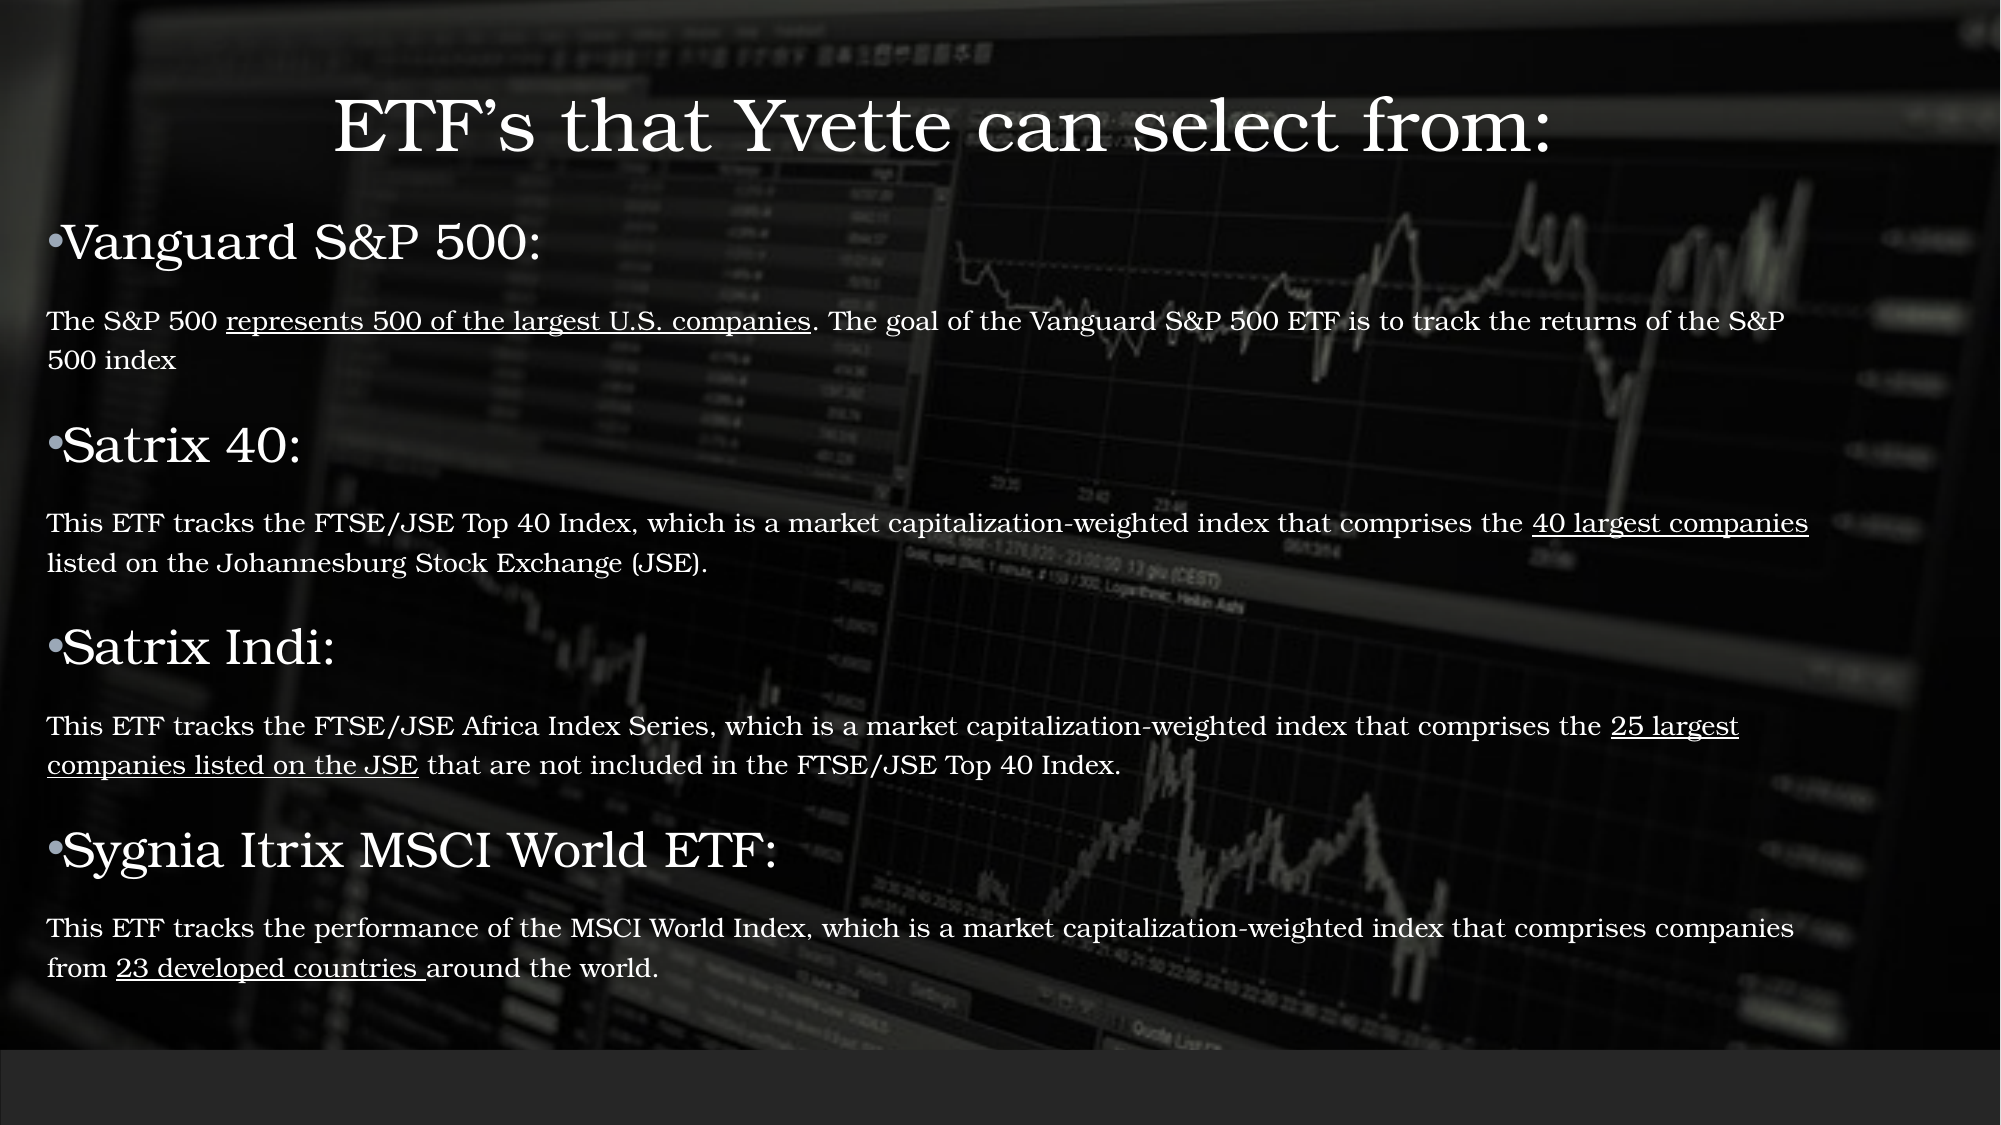

ETF’s that Yvette can select from:
Vanguard S&P 500:
The S&P 500 represents 500 of the largest U.S. companies. The goal of the Vanguard S&P 500 ETF is to track the returns of the S&P 500 index
Satrix 40:
This ETF tracks the FTSE/JSE Top 40 Index, which is a market capitalization-weighted index that comprises the 40 largest companies listed on the Johannesburg Stock Exchange (JSE).
Satrix Indi:
This ETF tracks the FTSE/JSE Africa Index Series, which is a market capitalization-weighted index that comprises the 25 largest companies listed on the JSE that are not included in the FTSE/JSE Top 40 Index.
Sygnia Itrix MSCI World ETF:
This ETF tracks the performance of the MSCI World Index, which is a market capitalization-weighted index that comprises companies from 23 developed countries around the world.